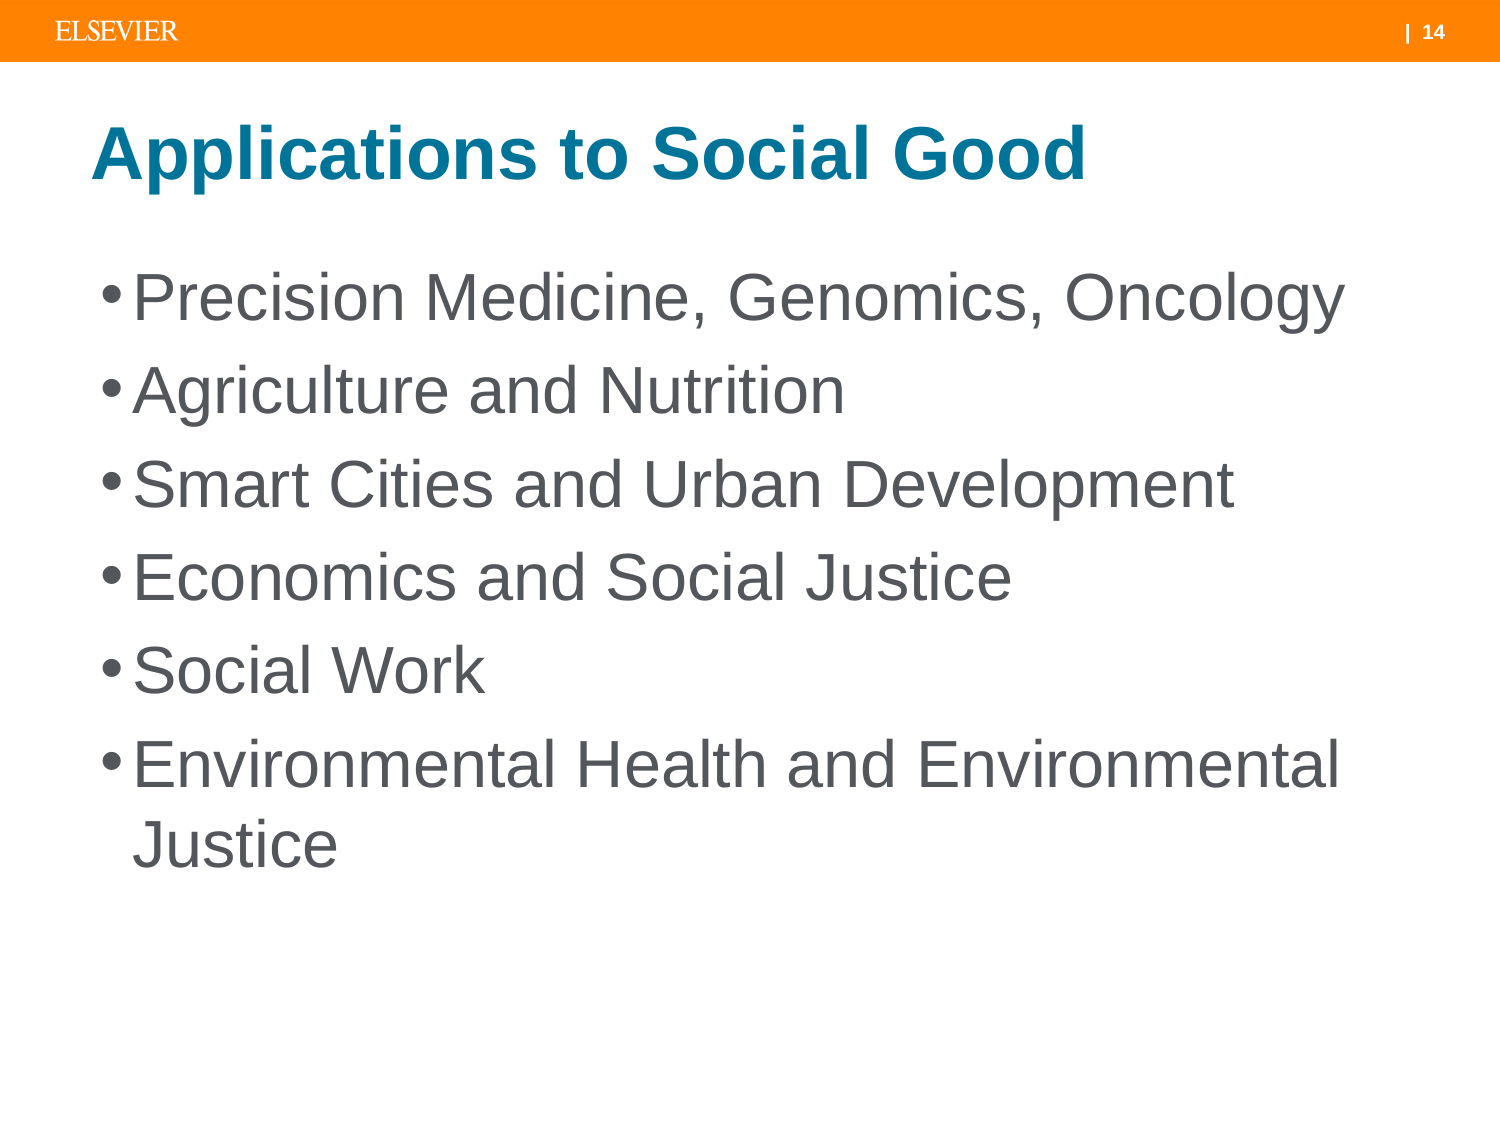

# Applications to Social Good
Precision Medicine, Genomics, Oncology
Agriculture and Nutrition
Smart Cities and Urban Development
Economics and Social Justice
Social Work
Environmental Health and Environmental Justice